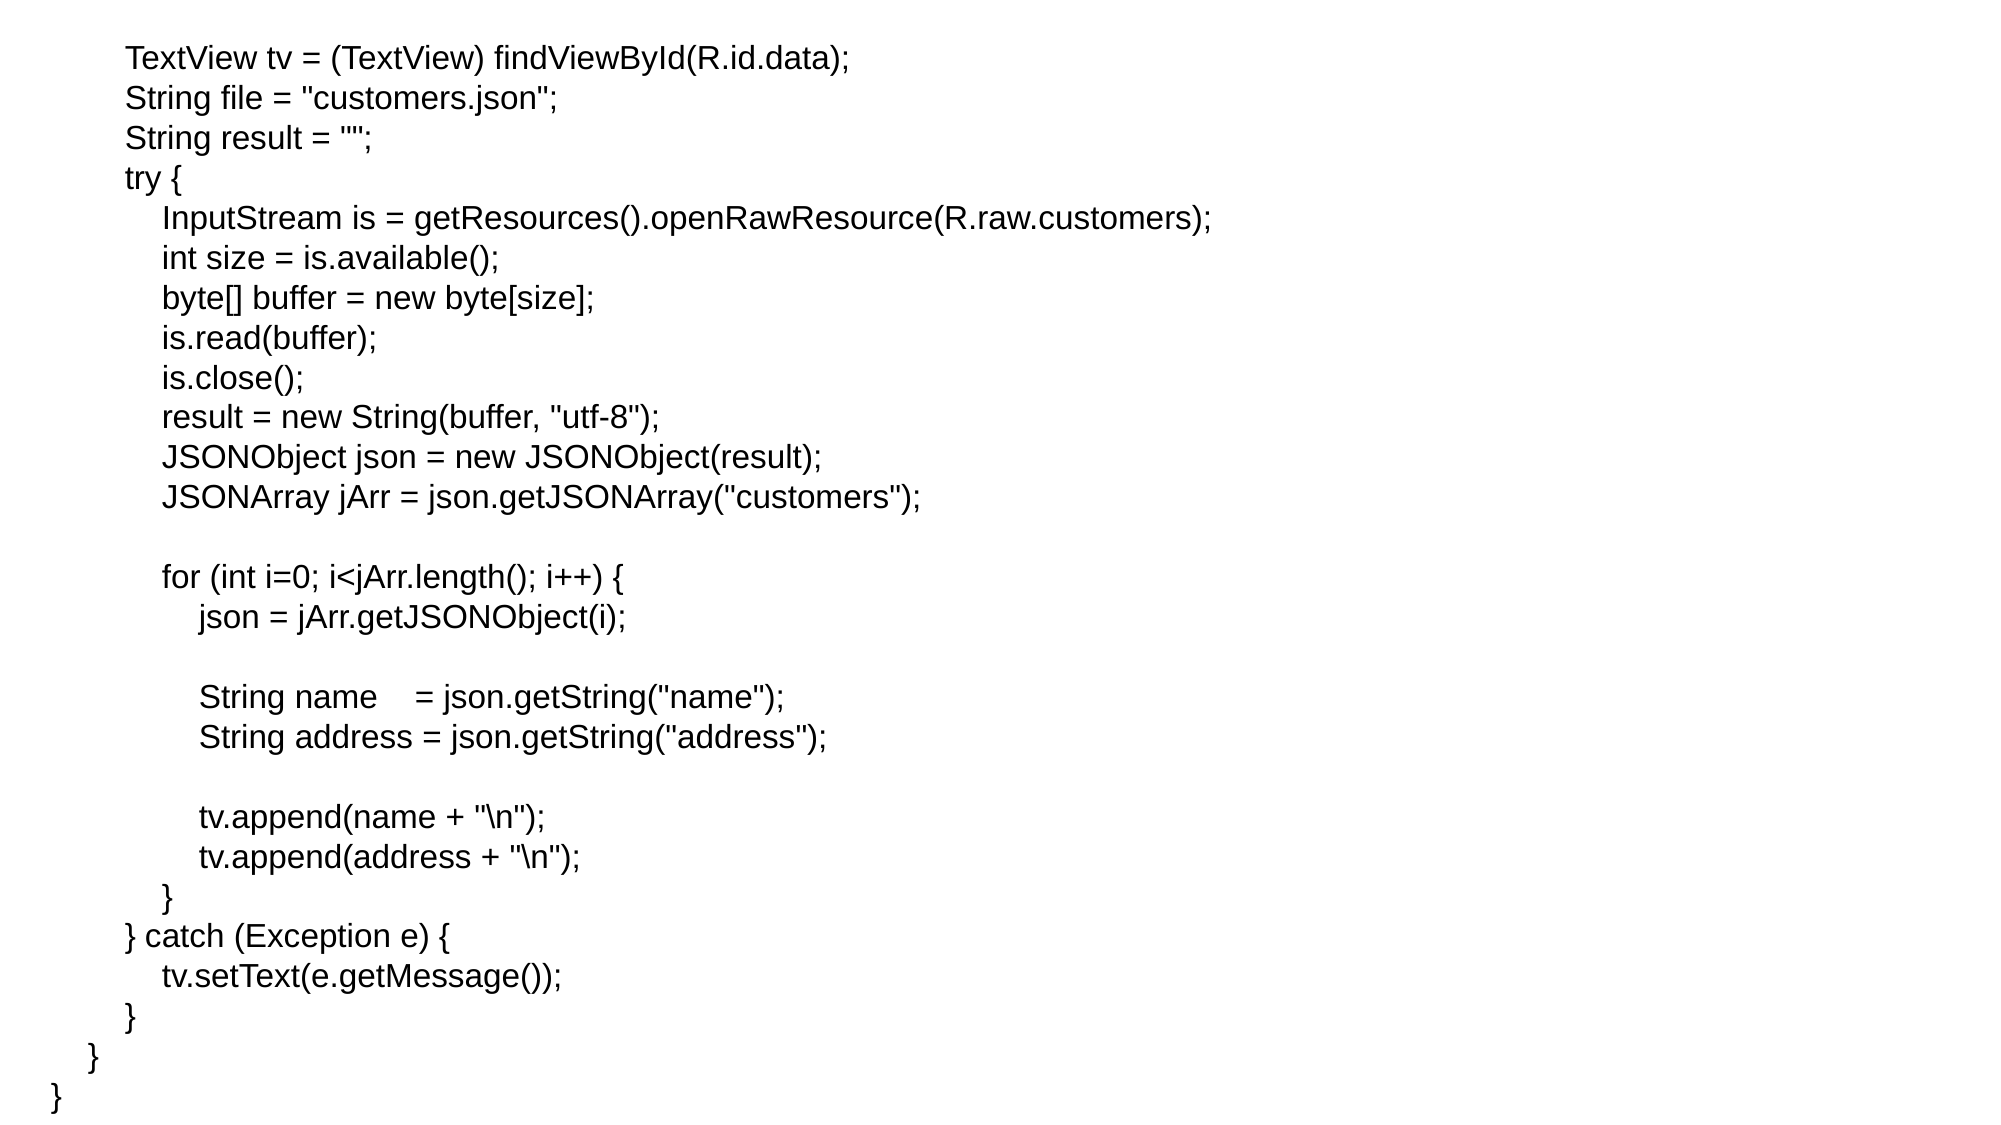

TextView tv = (TextView) findViewById(R.id.data);
        String file = "customers.json";
        String result = "";
        try {
            InputStream is = getResources().openRawResource(R.raw.customers);
            int size = is.available();
            byte[] buffer = new byte[size];
            is.read(buffer);
            is.close();
            result = new String(buffer, "utf-8");
            JSONObject json = new JSONObject(result);
            JSONArray jArr = json.getJSONArray("customers");

            for (int i=0; i<jArr.length(); i++) {
                json = jArr.getJSONObject(i);

                String name    = json.getString("name");
                String address = json.getString("address");

                tv.append(name + "\n");
                tv.append(address + "\n");
            }
        } catch (Exception e) {
            tv.setText(e.getMessage());
        }
    }
}